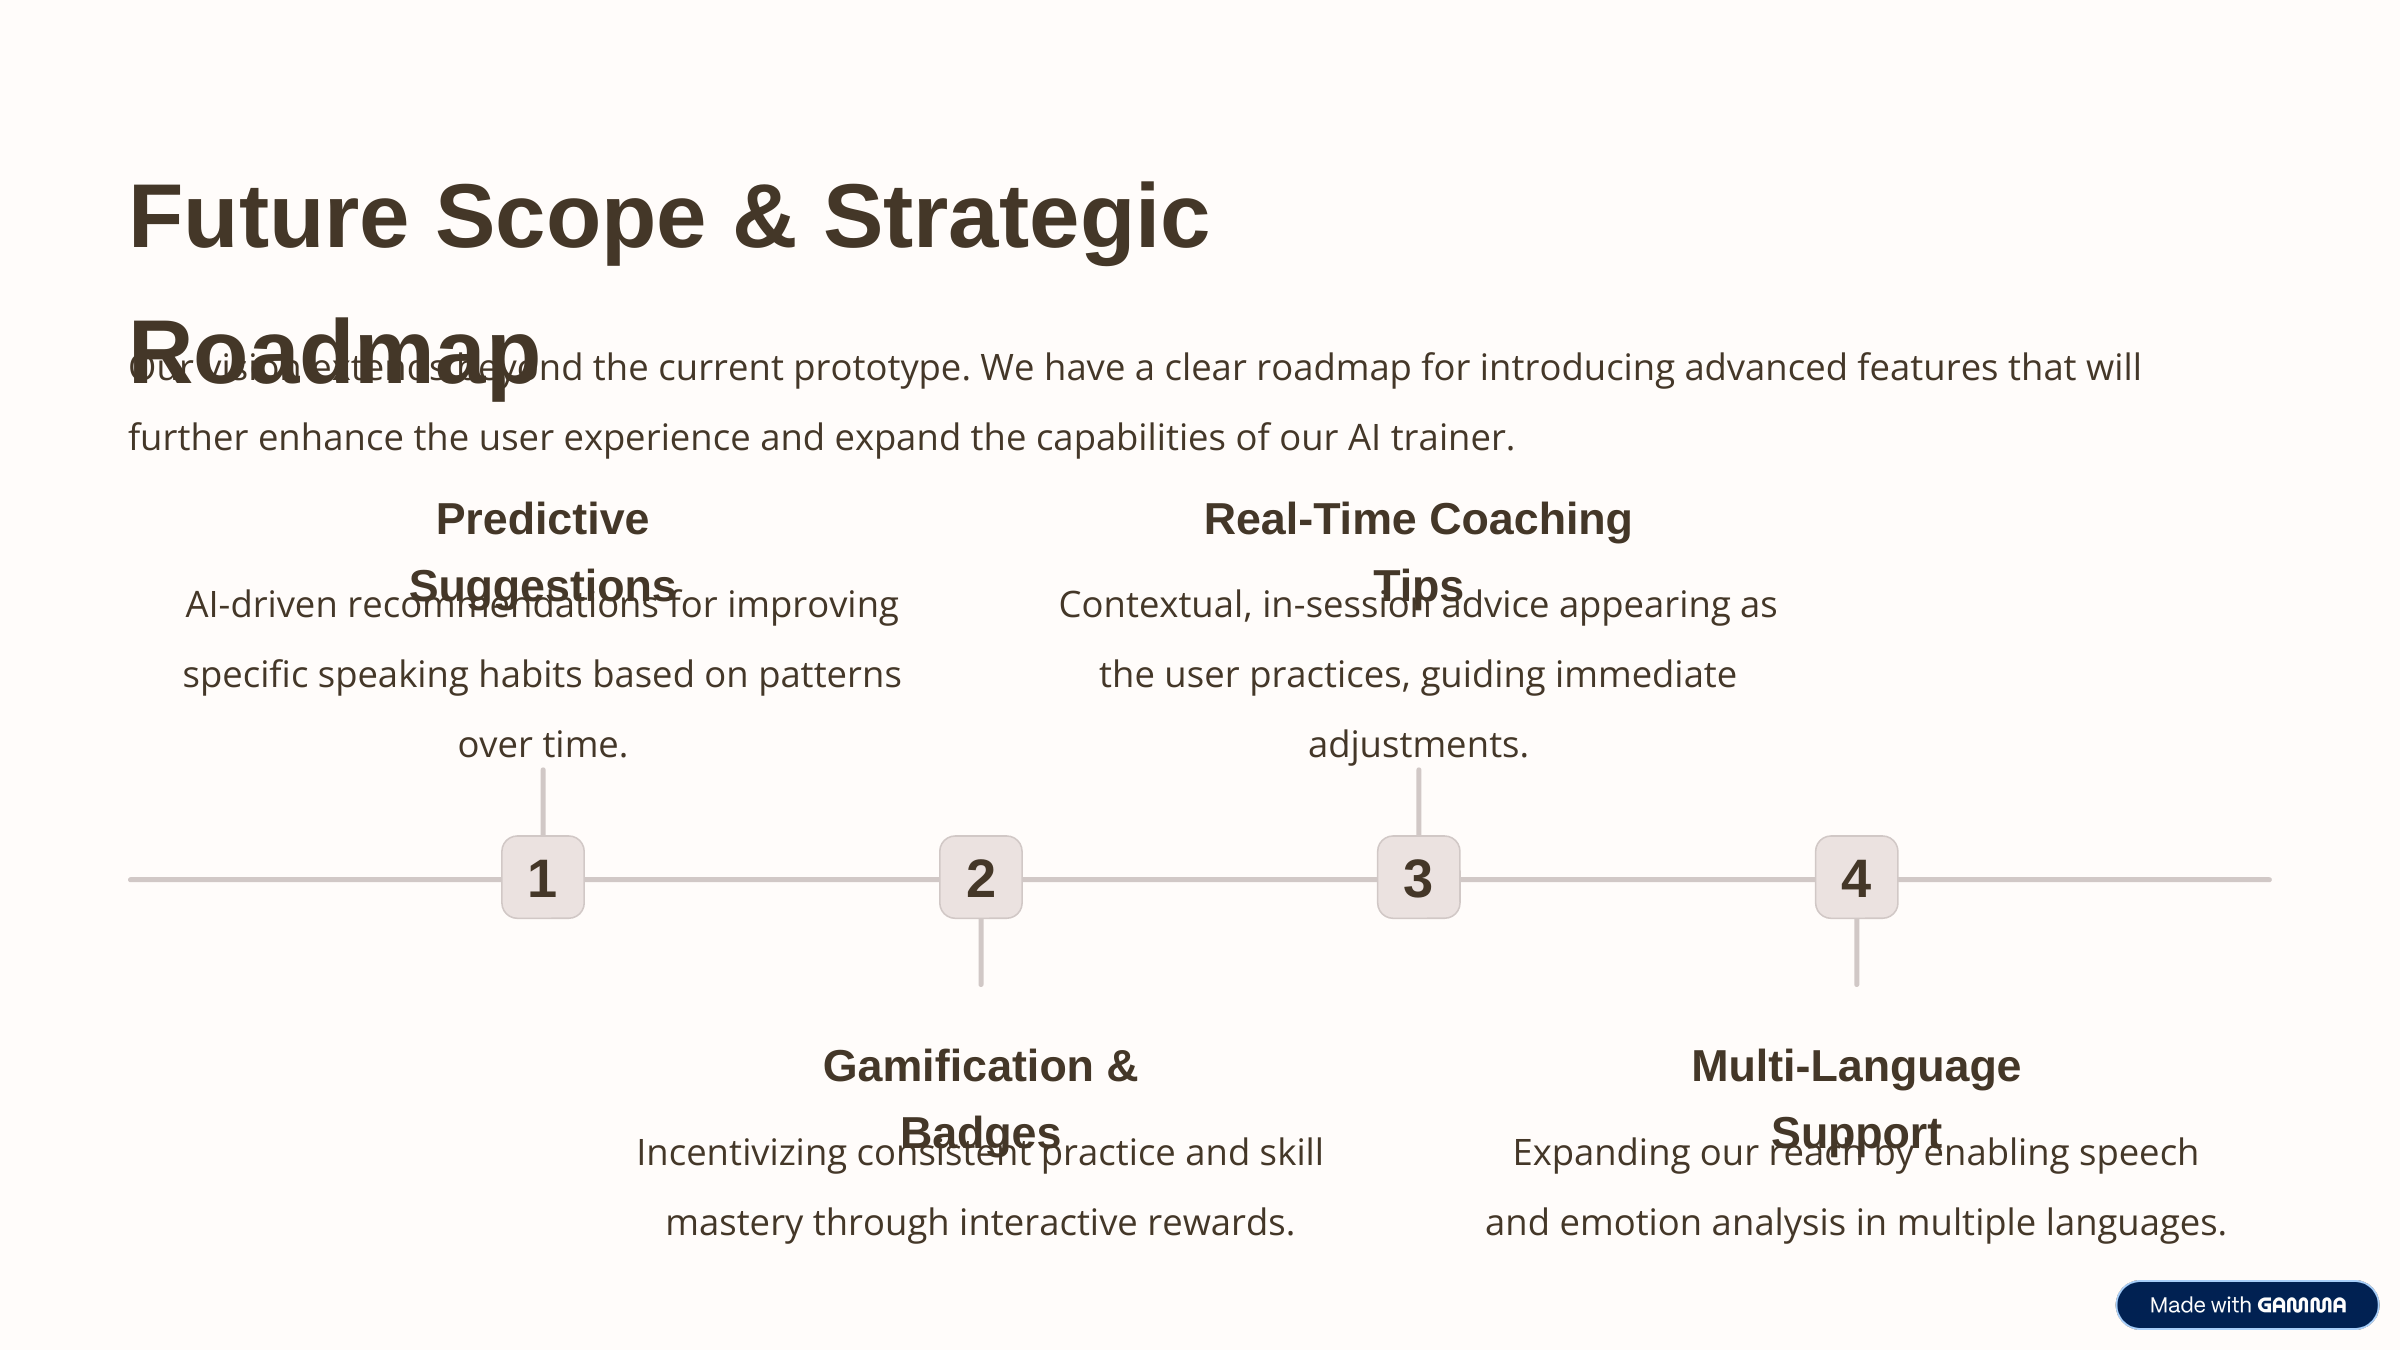

Future Scope & Strategic Roadmap
Our vision extends beyond the current prototype. We have a clear roadmap for introducing advanced features that will further enhance the user experience and expand the capabilities of our AI trainer.
Predictive Suggestions
Real-Time Coaching Tips
AI-driven recommendations for improving specific speaking habits based on patterns over time.
Contextual, in-session advice appearing as the user practices, guiding immediate adjustments.

1
2
3
4

Gamification & Badges
Multi-Language Support
Incentivizing consistent practice and skill mastery through interactive rewards.
Expanding our reach by enabling speech and emotion analysis in multiple languages.